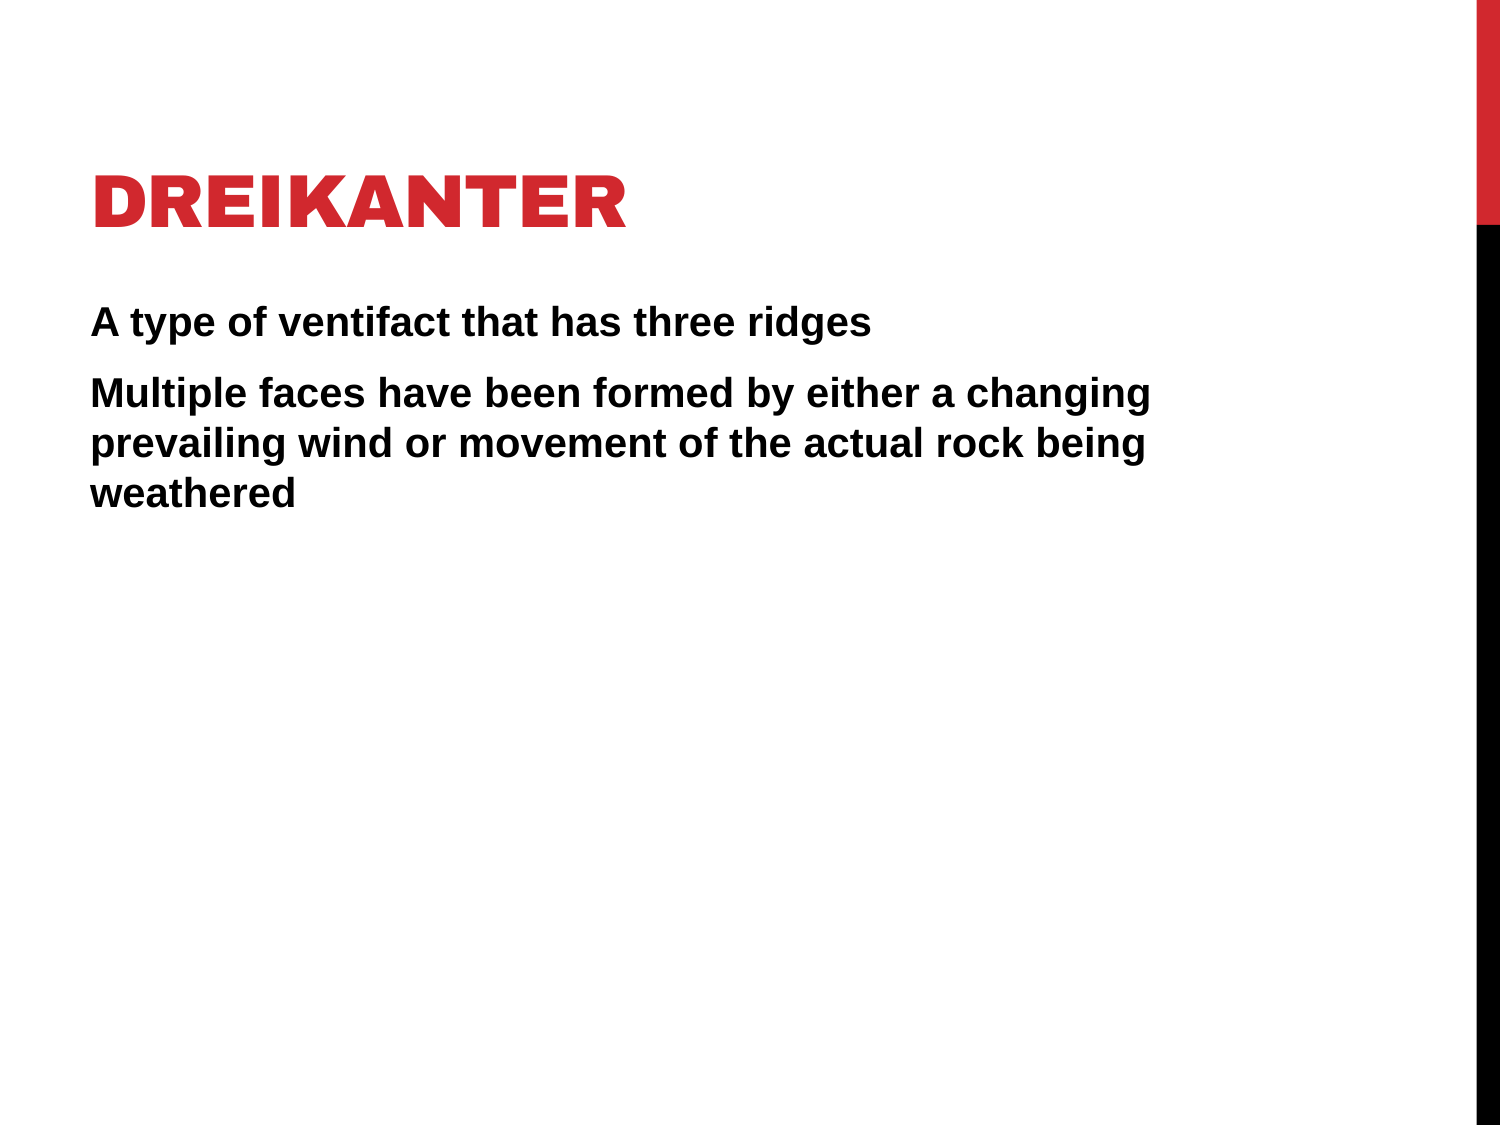

# Dreikanter
A type of ventifact that has three ridges
Multiple faces have been formed by either a changing prevailing wind or movement of the actual rock being weathered